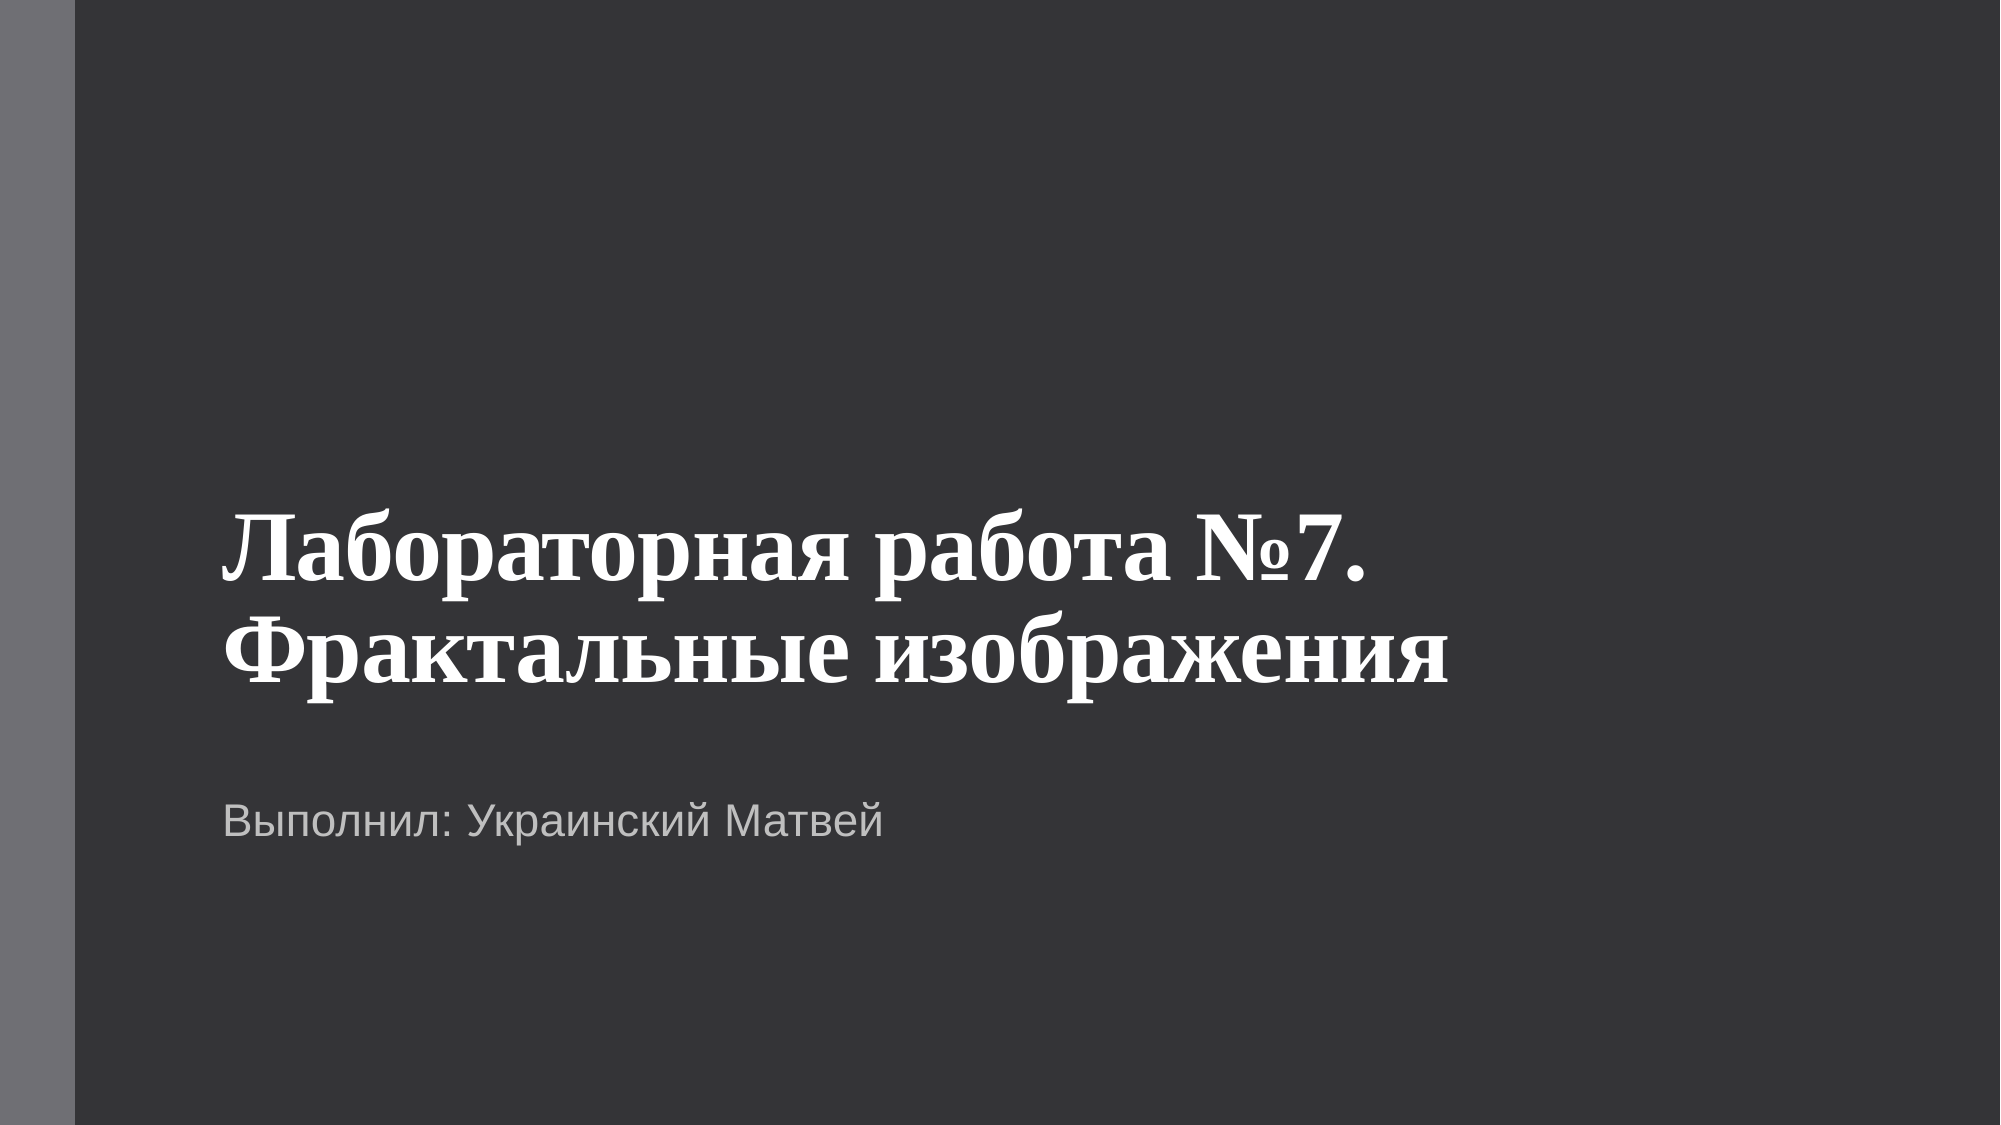

# Лабораторная работа №7. Фрактальные изображения
Выполнил: Украинский Матвей